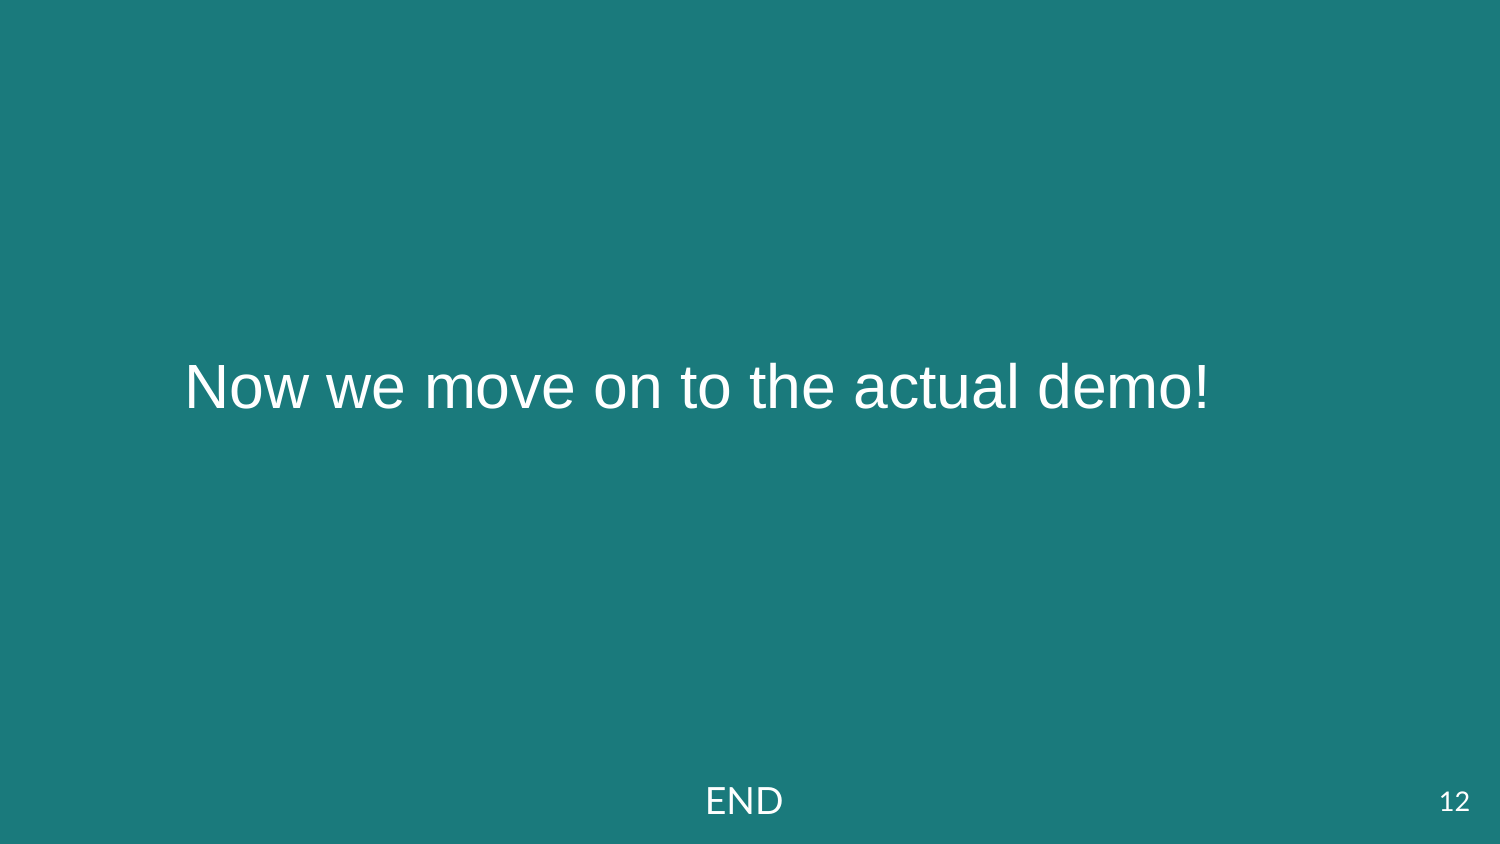

Now we move on to the actual demo!
END
12